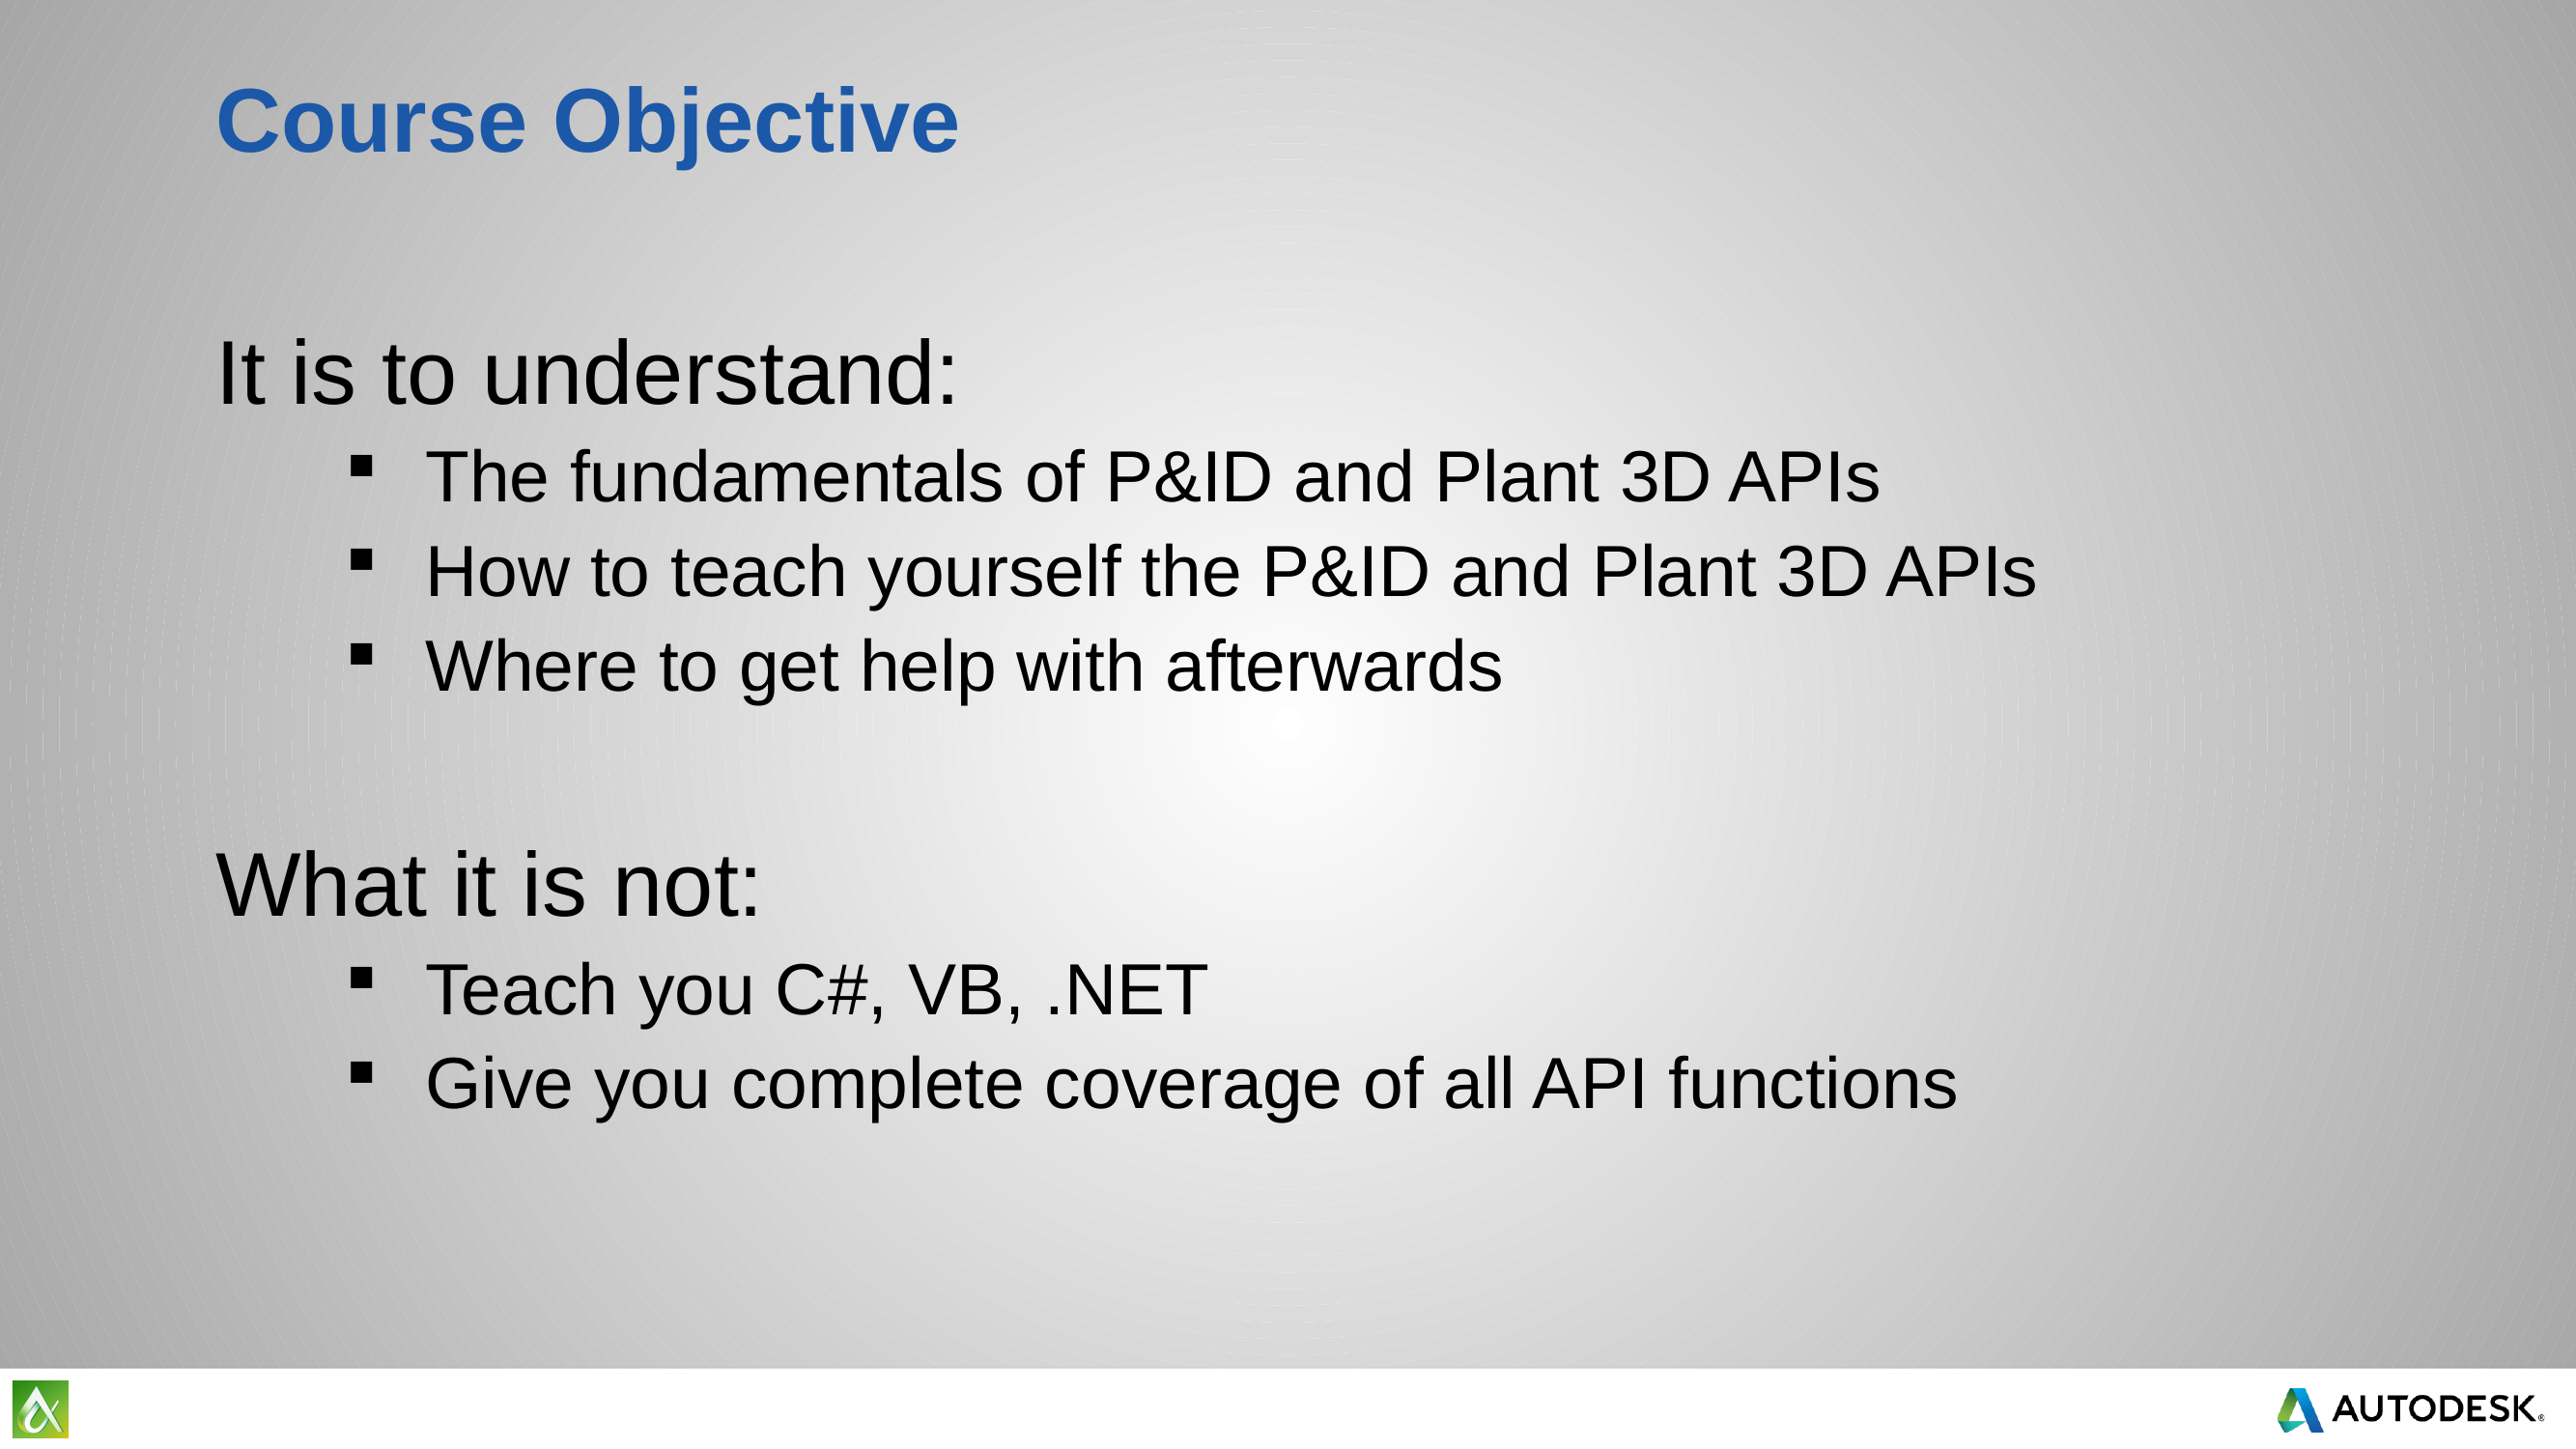

# Course Objective
It is to understand:
The fundamentals of P&ID and Plant 3D APIs
How to teach yourself the P&ID and Plant 3D APIs
Where to get help with afterwards

What it is not:
Teach you C#, VB, .NET
Give you complete coverage of all API functions